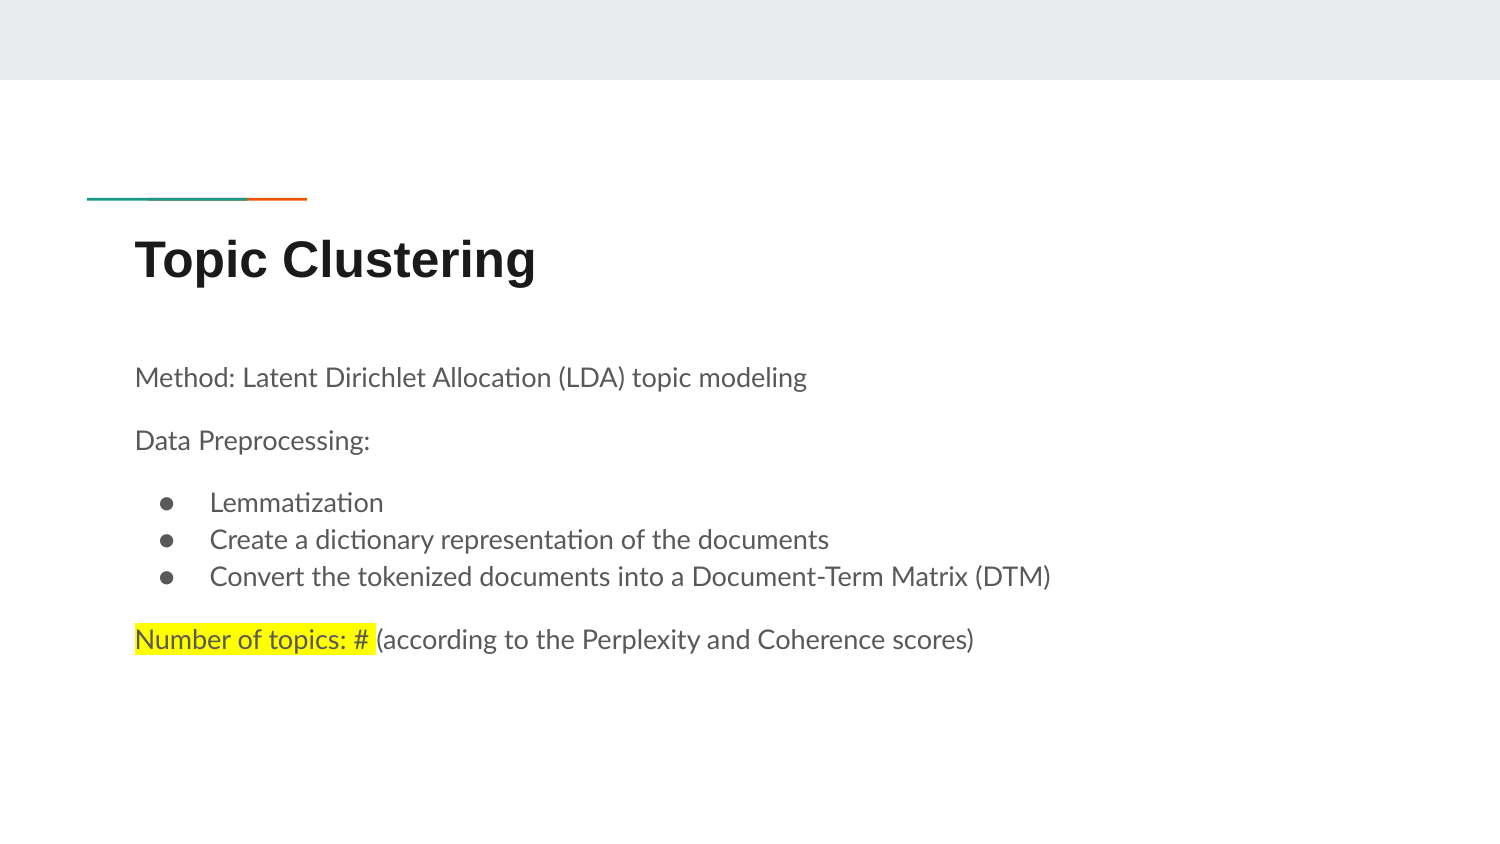

# Topic Clustering
Method: Latent Dirichlet Allocation (LDA) topic modeling
Data Preprocessing:
Lemmatization
Create a dictionary representation of the documents
Convert the tokenized documents into a Document-Term Matrix (DTM)
Number of topics: # (according to the Perplexity and Coherence scores)